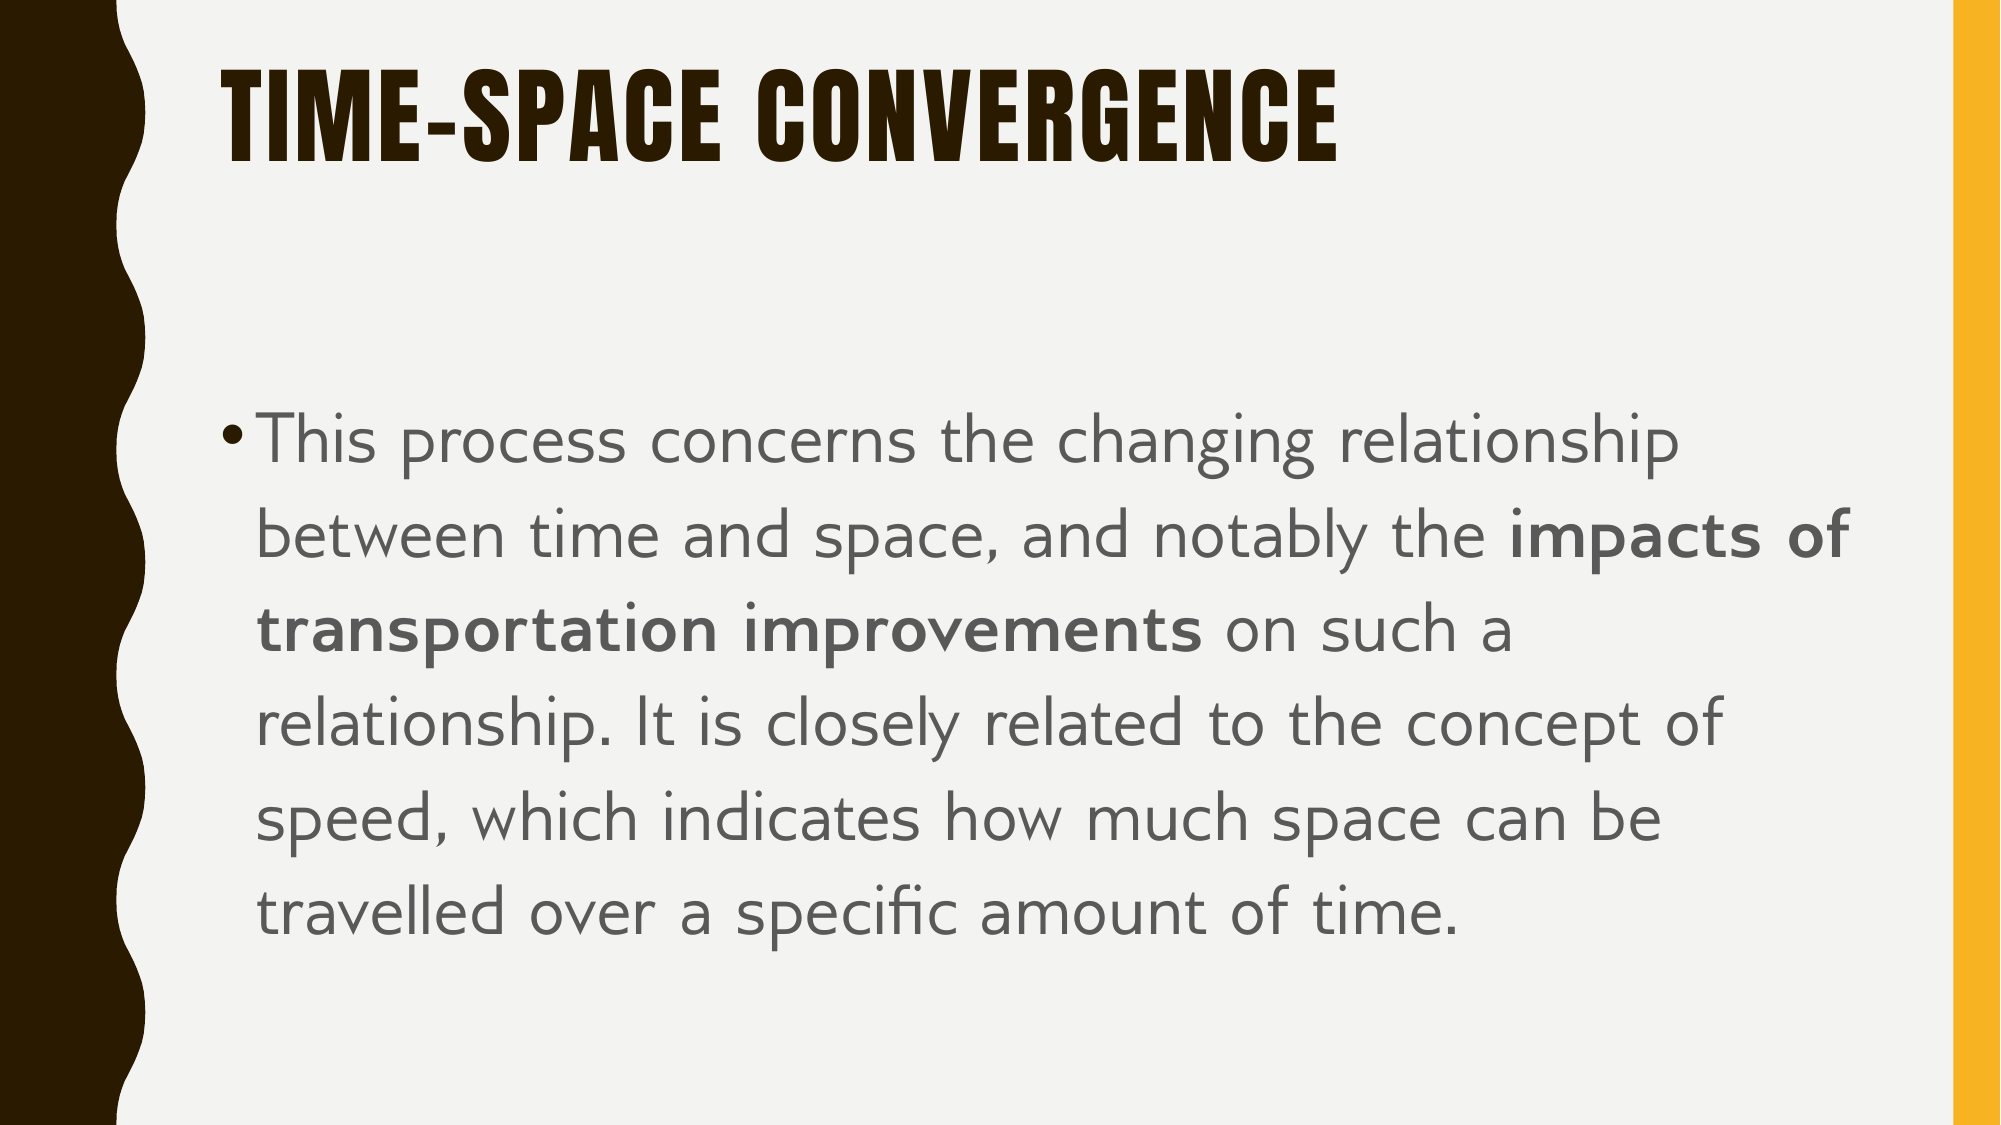

# Time-space convergence
This process concerns the changing relationship between time and space, and notably the impacts of transportation improvements on such a relationship. It is closely related to the concept of speed, which indicates how much space can be travelled over a specific amount of time.